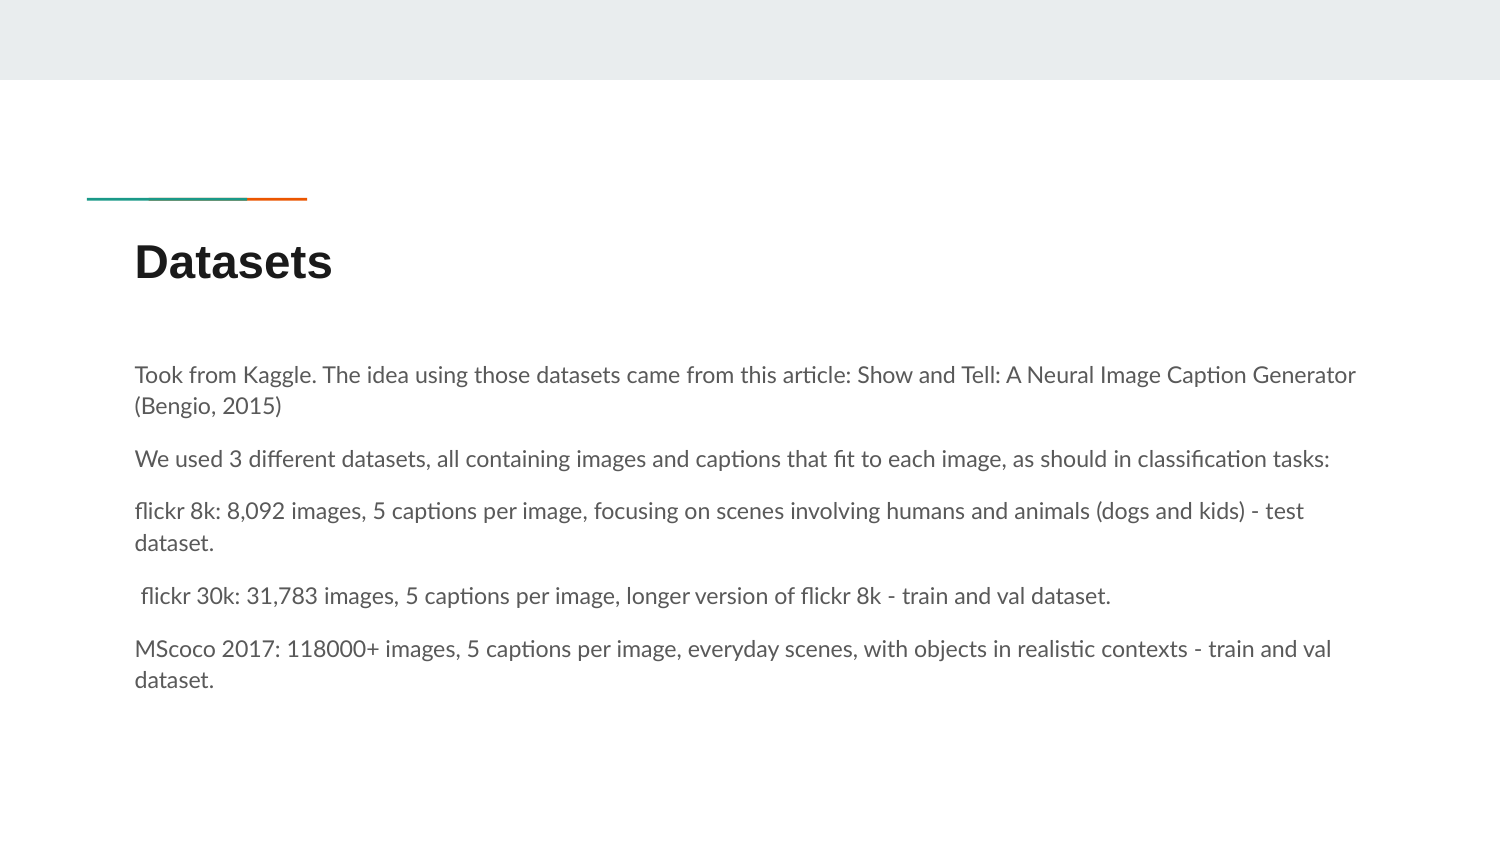

# Datasets
Took from Kaggle. The idea using those datasets came from this article: Show and Tell: A Neural Image Caption Generator (Bengio, 2015)
We used 3 different datasets, all containing images and captions that fit to each image, as should in classification tasks:
flickr 8k: 8,092 images, 5 captions per image, focusing on scenes involving humans and animals (dogs and kids) - test dataset.
 flickr 30k: 31,783 images, 5 captions per image, longer version of flickr 8k - train and val dataset.
MScoco 2017: 118000+ images, 5 captions per image, everyday scenes, with objects in realistic contexts - train and val dataset.